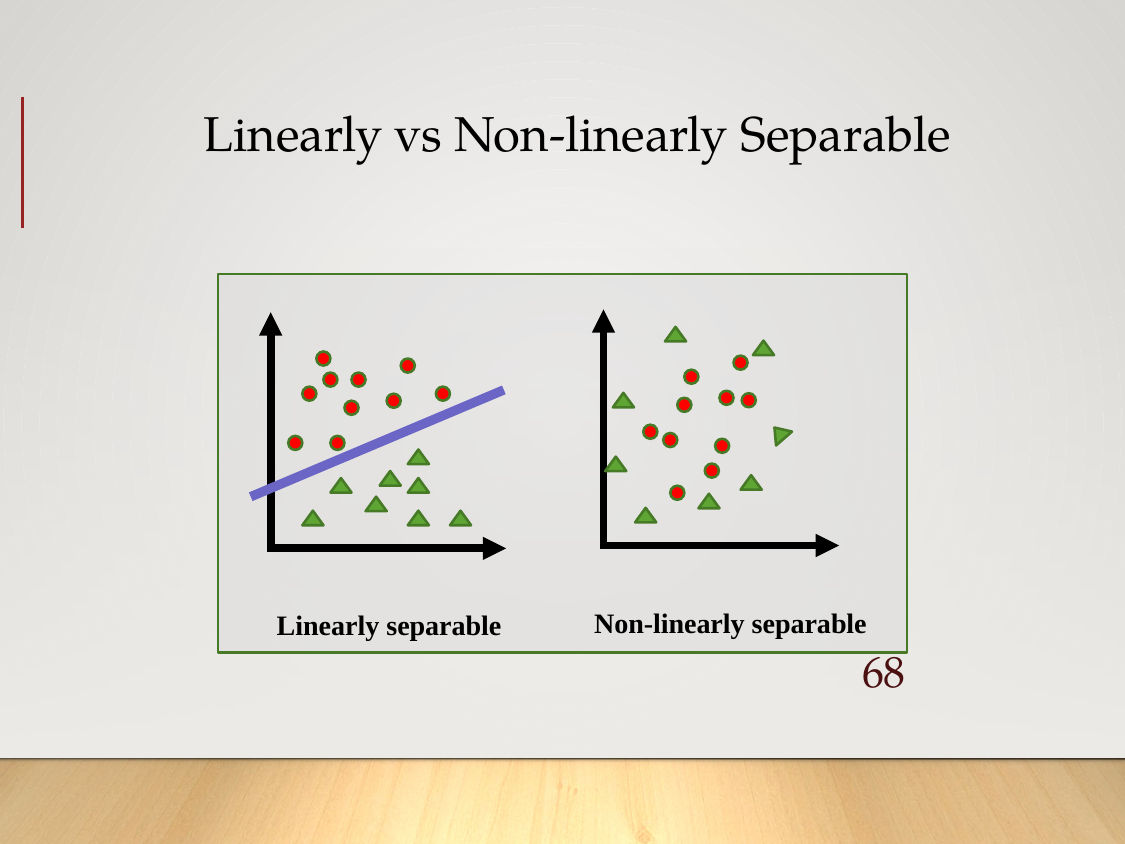

# Linearly vs Non-linearly Separable

Non-linearly separable
Linearly separable
68